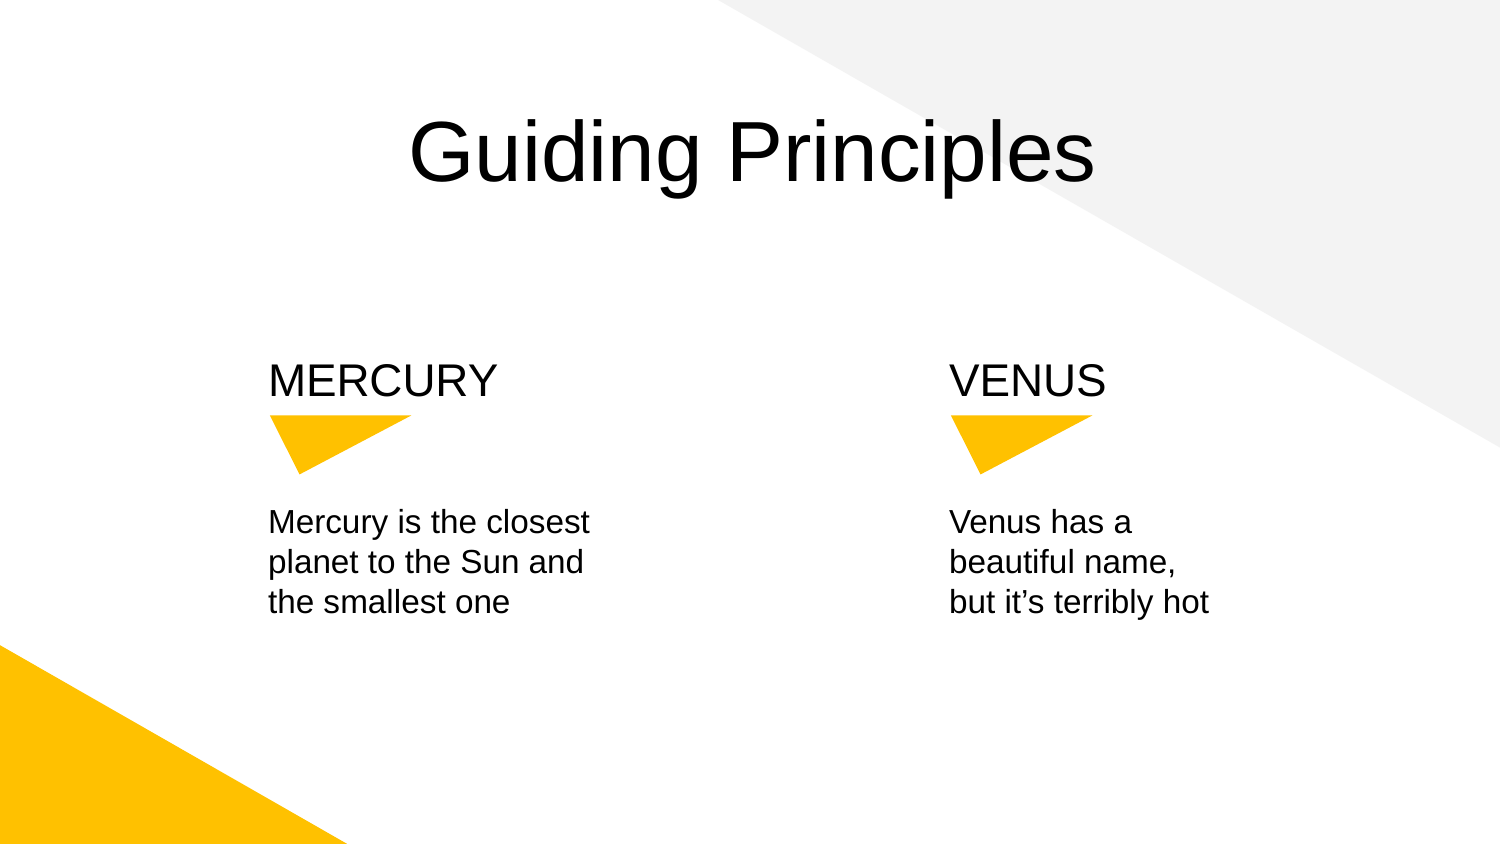

# Guiding Principles
MERCURY
VENUS

Mercury is the closest planet to the Sun and the smallest one
Venus has a
beautiful name,
but it’s terribly hot